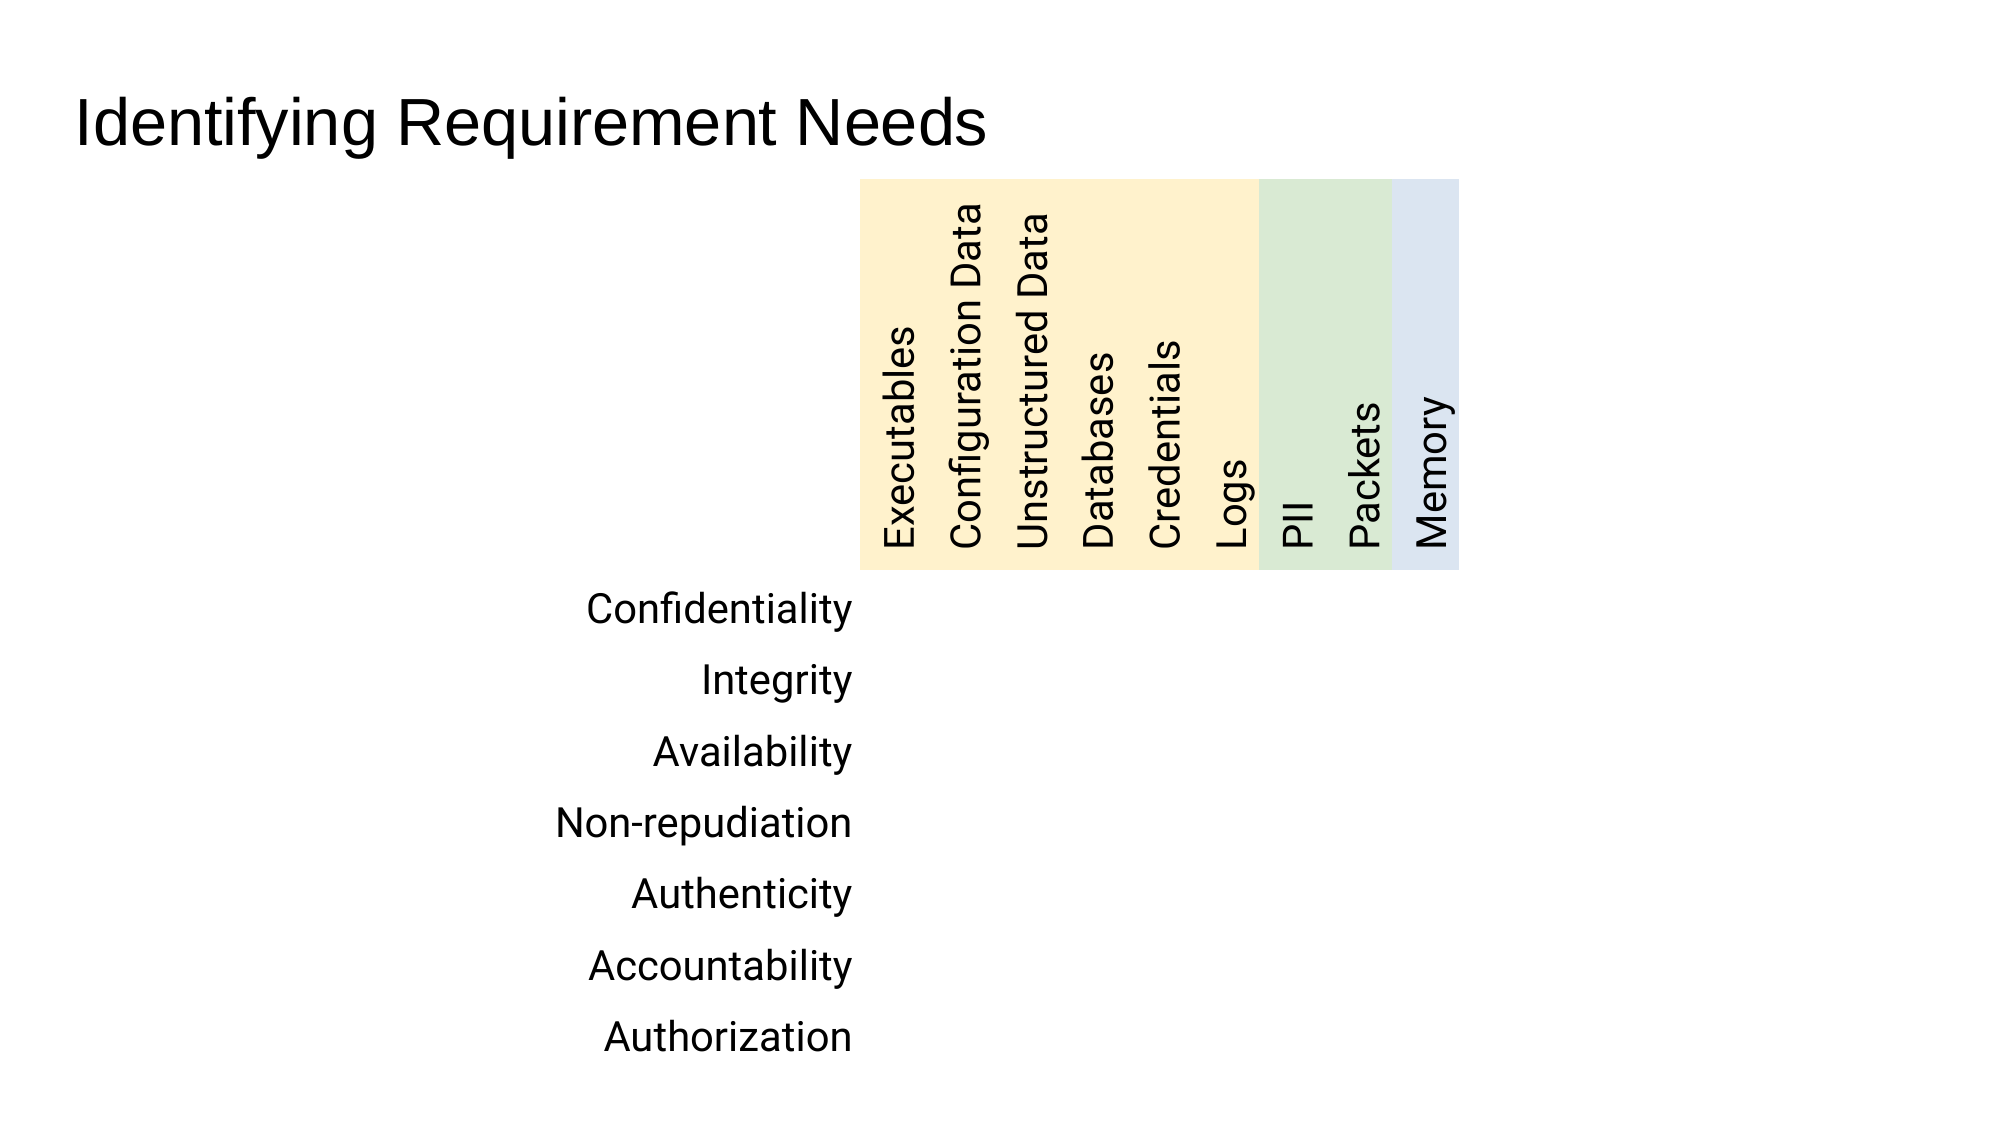

# Identifying Requirement Needs

|  | Executables | Configuration Data | Unstructured Data | Databases | Credentials | Logs | PII | Packets | Memory |
| --- | --- | --- | --- | --- | --- | --- | --- | --- | --- |
| Confidentiality |  |  |  |  |  |  |  |  |  |
| Integrity |  |  |  |  |  |  |  |  |  |
| Availability |  |  |  |  |  |  |  |  |  |
| Non-repudiation |  |  |  |  |  |  |  |  |  |
| Authenticity |  |  |  |  |  |  |  |  |  |
| Accountability |  |  |  |  |  |  |  |  |  |
| Authorization |  |  |  |  |  |  |  |  |  |